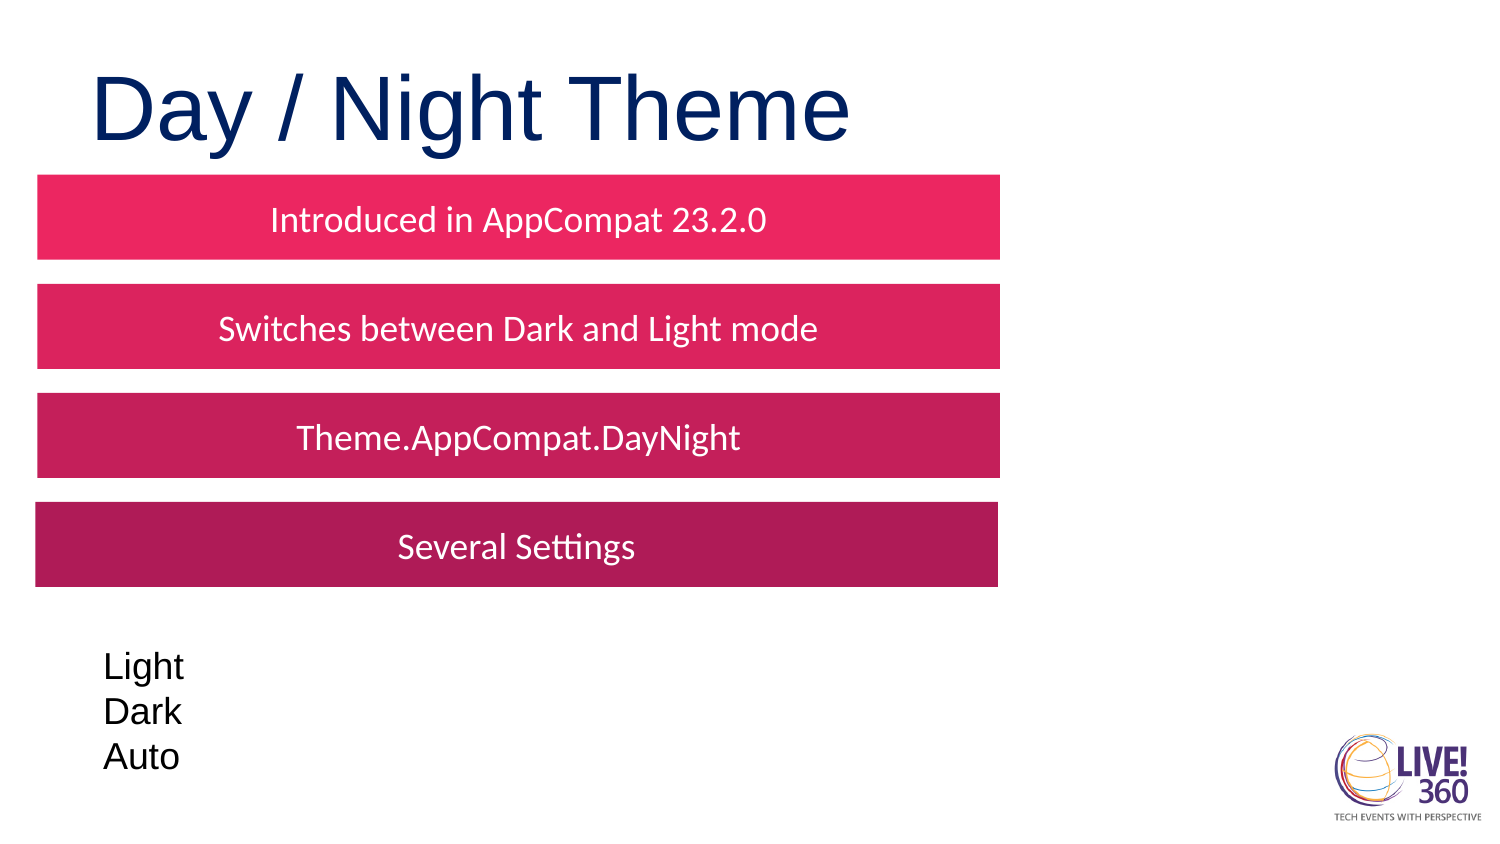

# Day / Night Theme
Introduced in AppCompat 23.2.0
Switches between Dark and Light mode
Theme.AppCompat.DayNight
Several Settings
Light
Dark
Auto